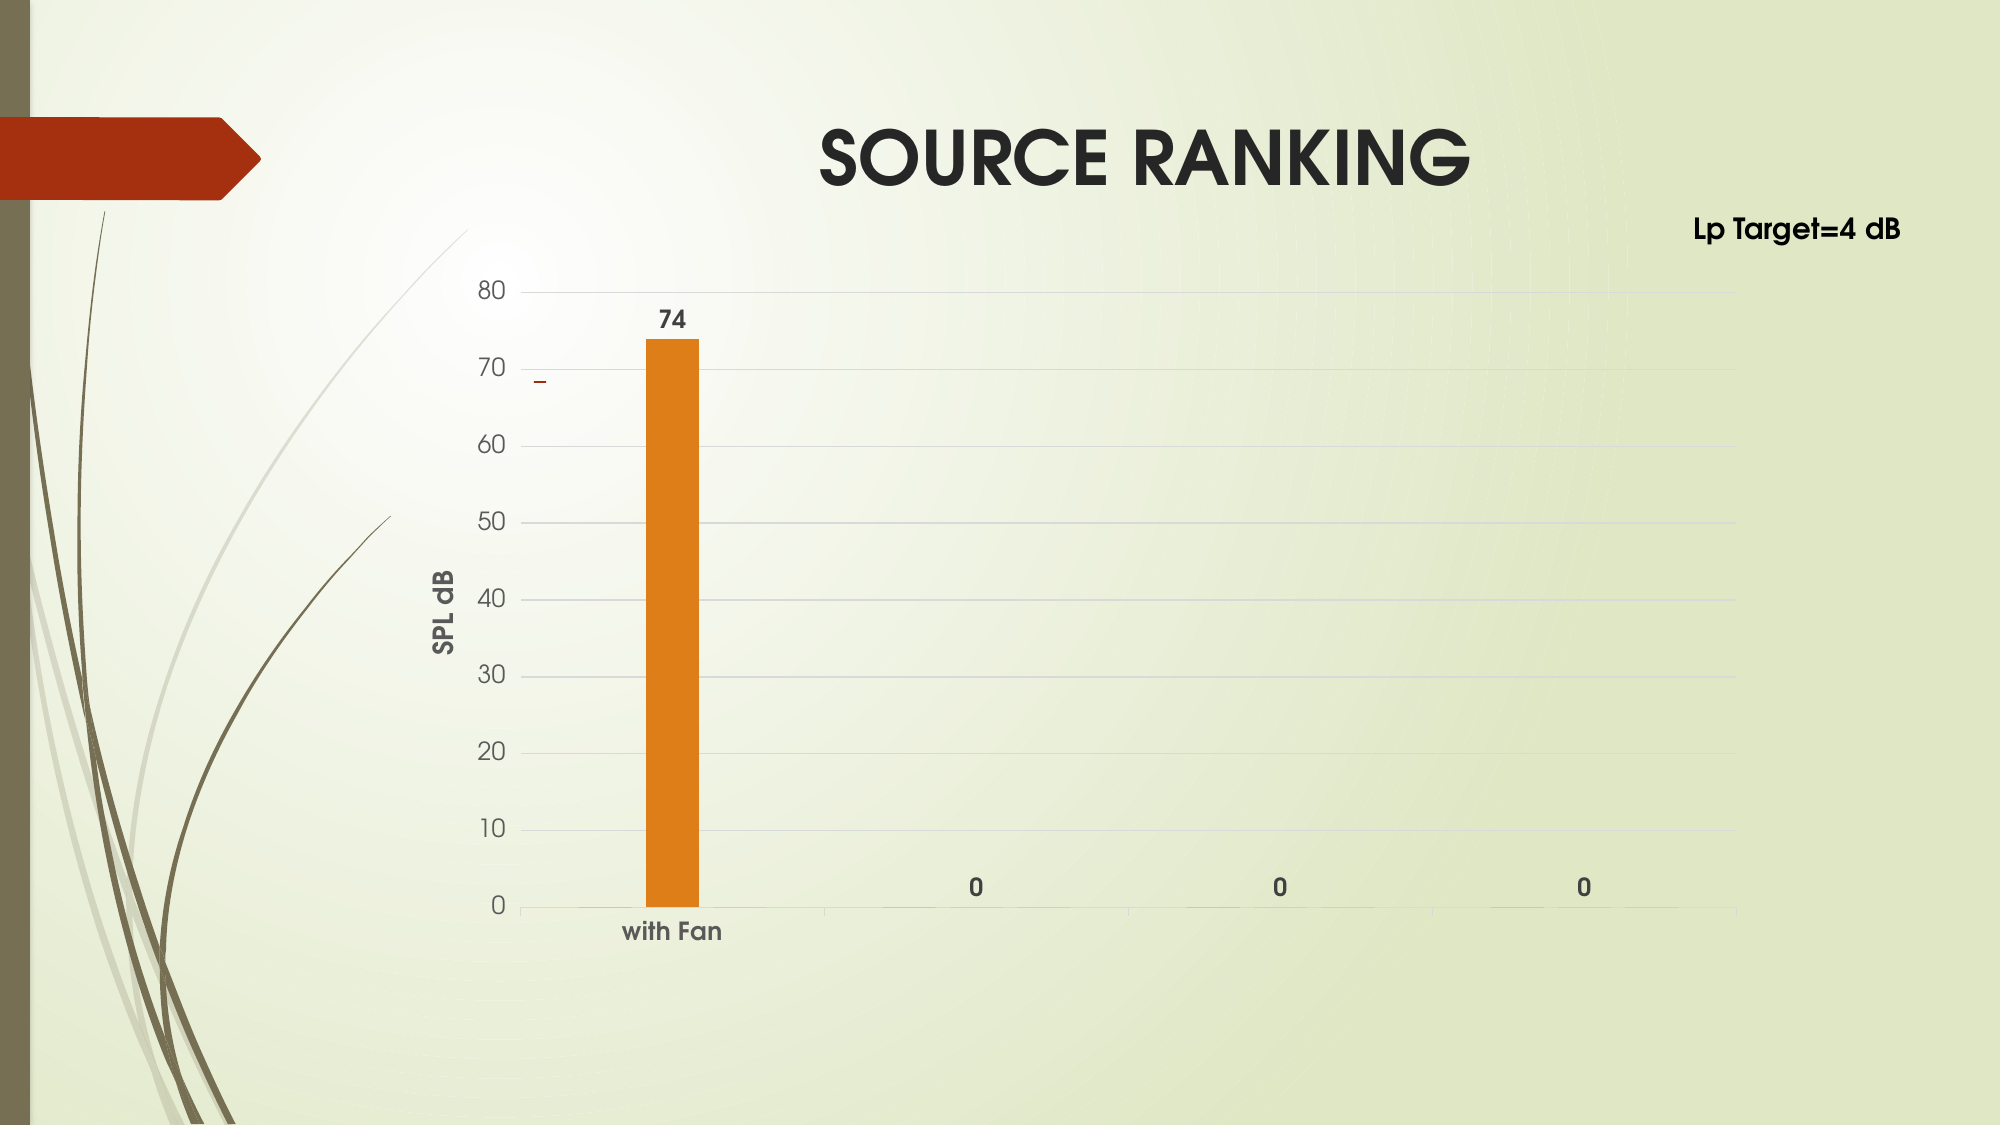

# SOURCE RANKING
Lp Target=4 dB

### Chart

| Category | Column1 | Column2 | Column3 |
|---|---|---|---|
| with Fan | 0.0 | 74.0 | 0.0 |